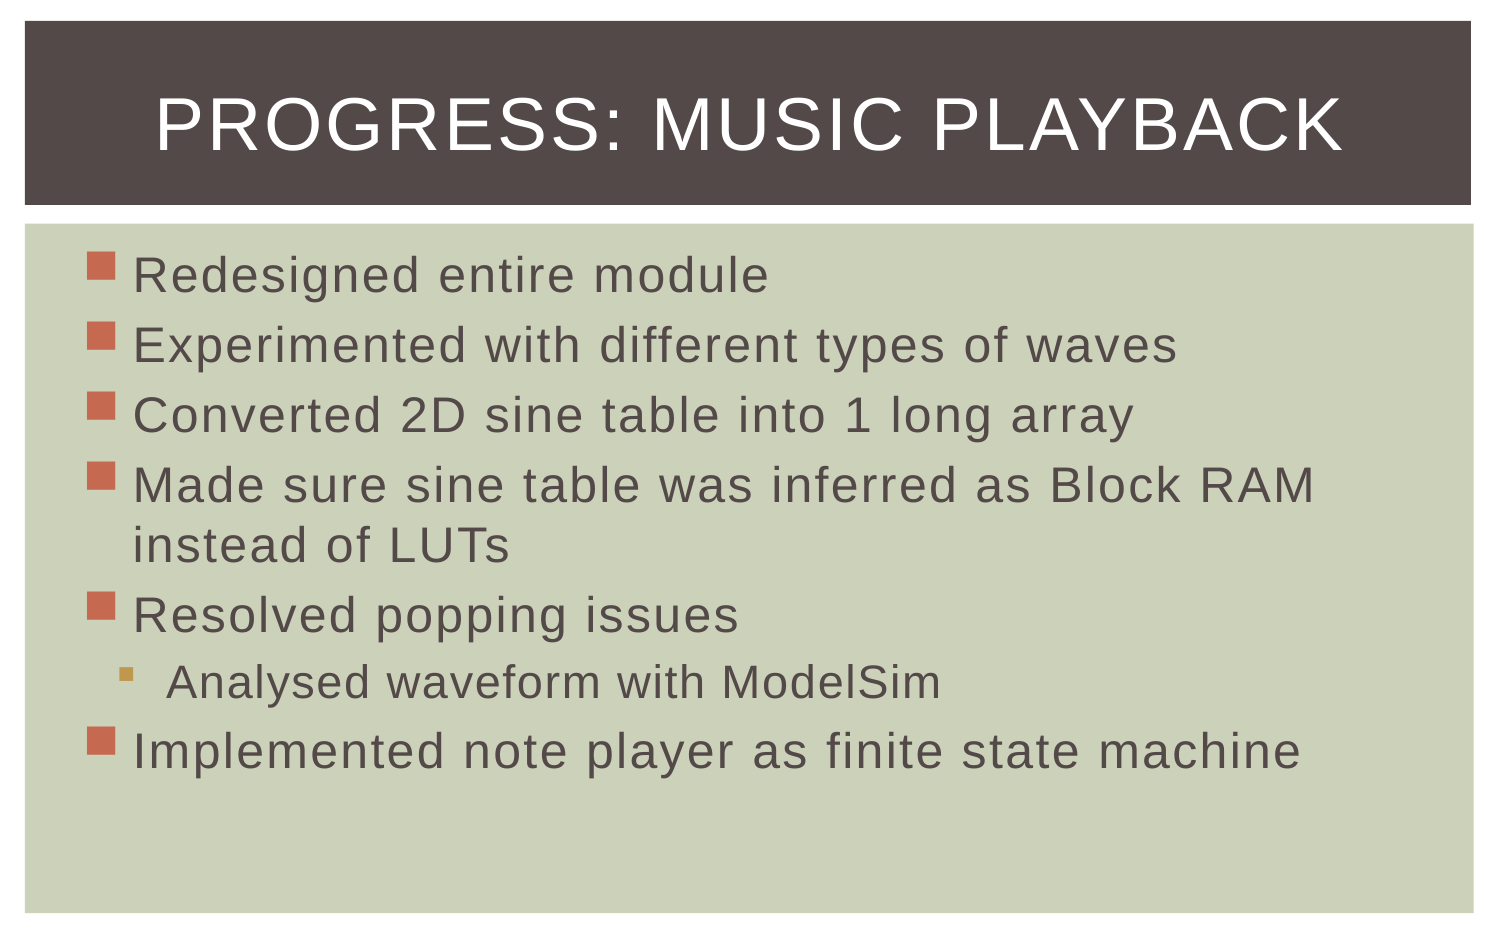

# Progress: Music Playback
Redesigned entire module
Experimented with different types of waves
Converted 2D sine table into 1 long array
Made sure sine table was inferred as Block RAM instead of LUTs
Resolved popping issues
Analysed waveform with ModelSim
Implemented note player as finite state machine